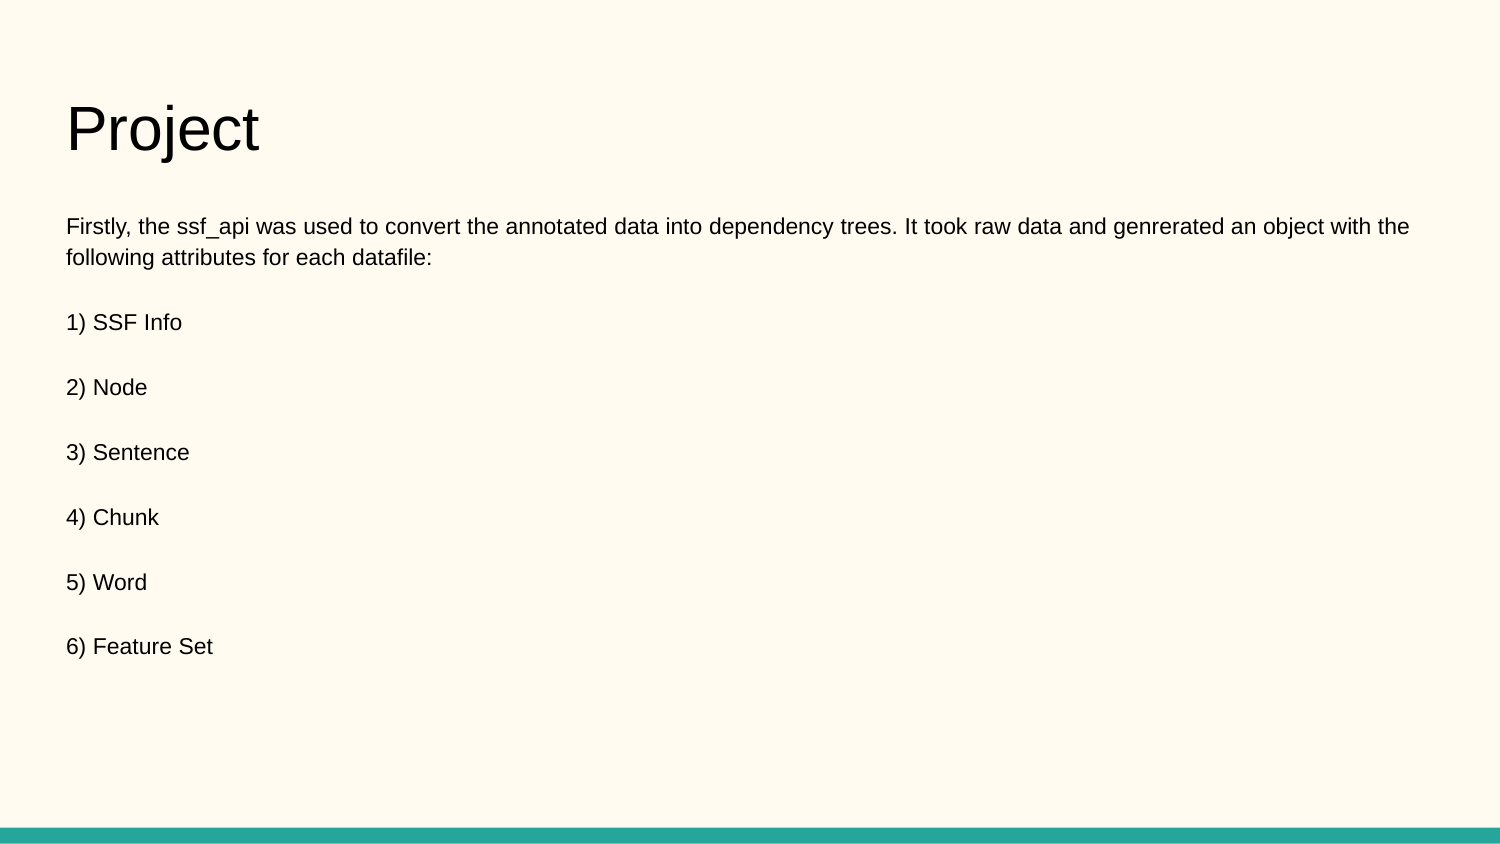

# Project
Firstly, the ssf_api was used to convert the annotated data into dependency trees. It took raw data and genrerated an object with the following attributes for each datafile:
1) SSF Info
2) Node
3) Sentence
4) Chunk
5) Word
6) Feature Set